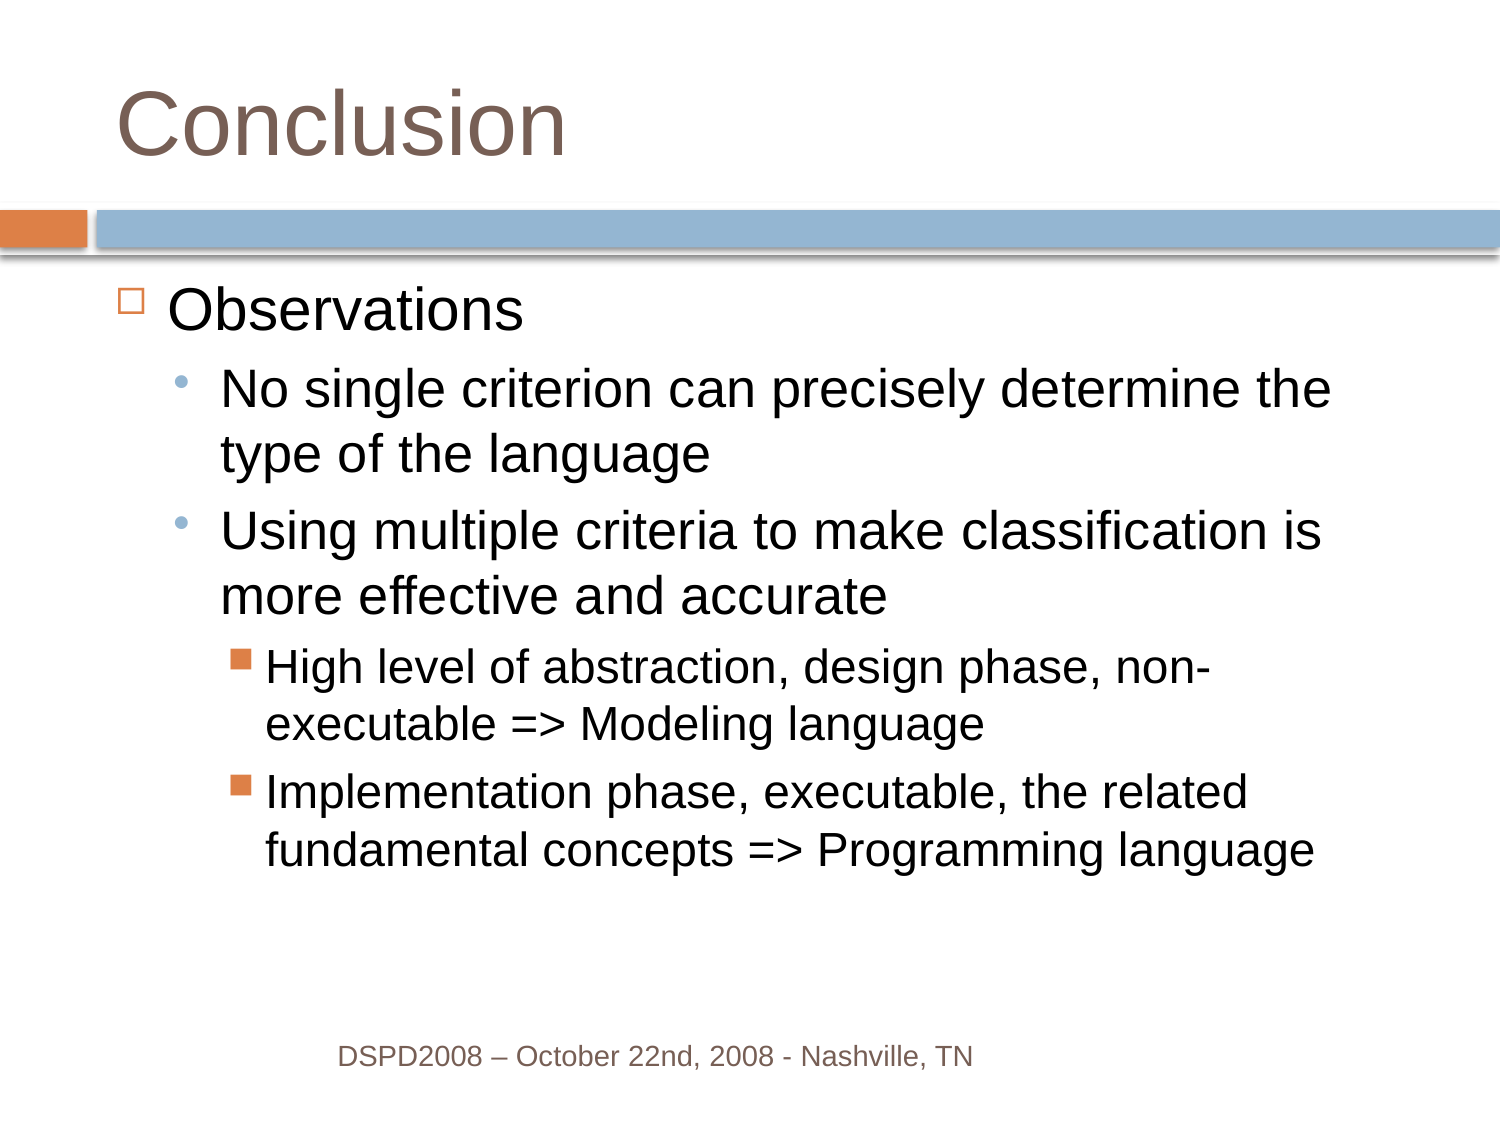

# Conclusion
Observations
No single criterion can precisely determine the type of the language
Using multiple criteria to make classification is more effective and accurate
High level of abstraction, design phase, non-executable => Modeling language
Implementation phase, executable, the related fundamental concepts => Programming language

DSPD2008 – October 22nd, 2008 - Nashville, TN